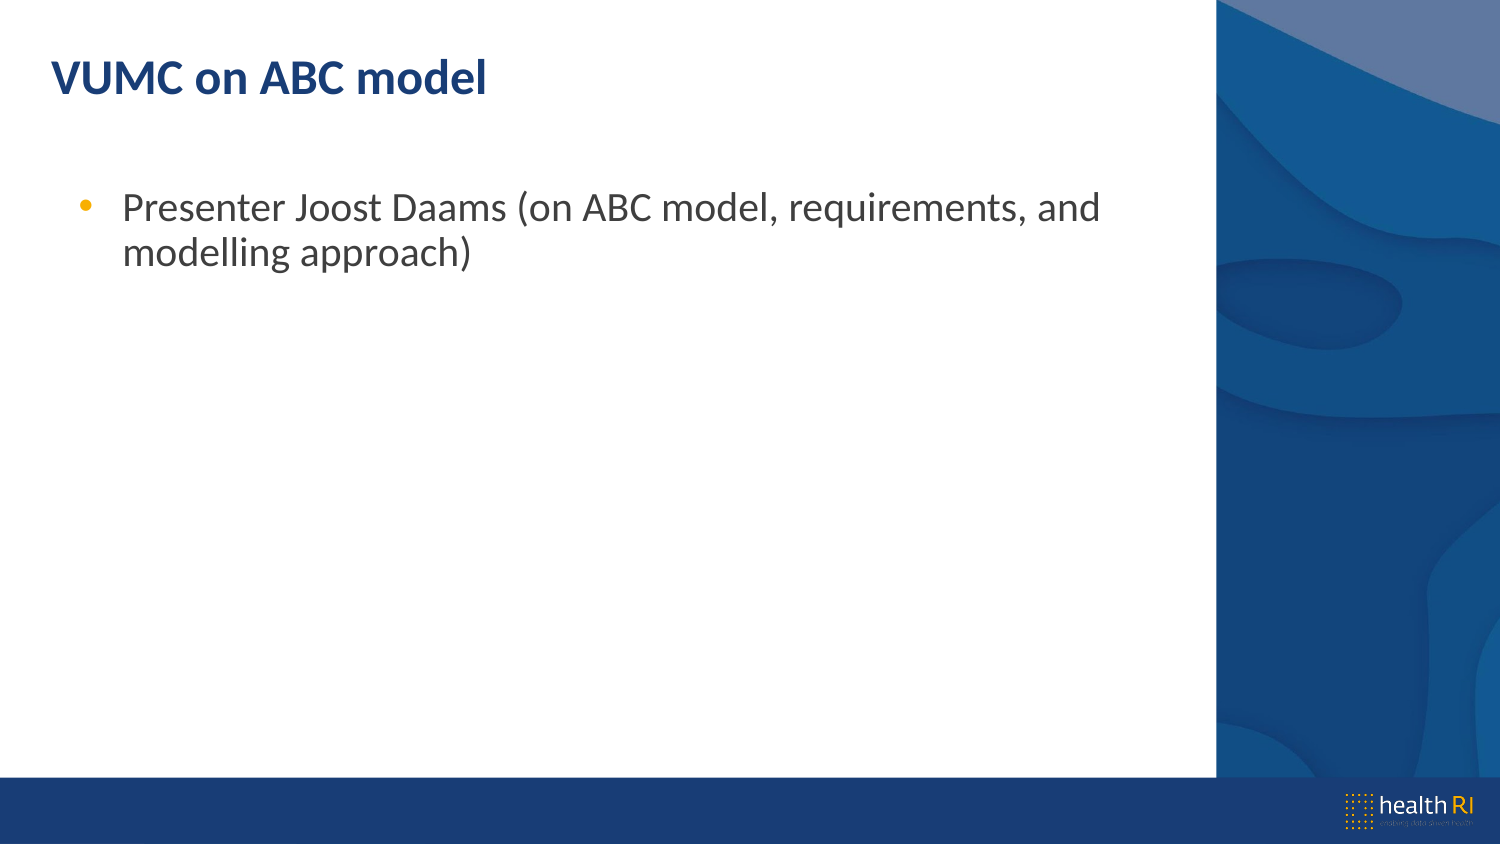

# VUMC on ABC model
Presenter Joost Daams (on ABC model, requirements, and modelling approach)